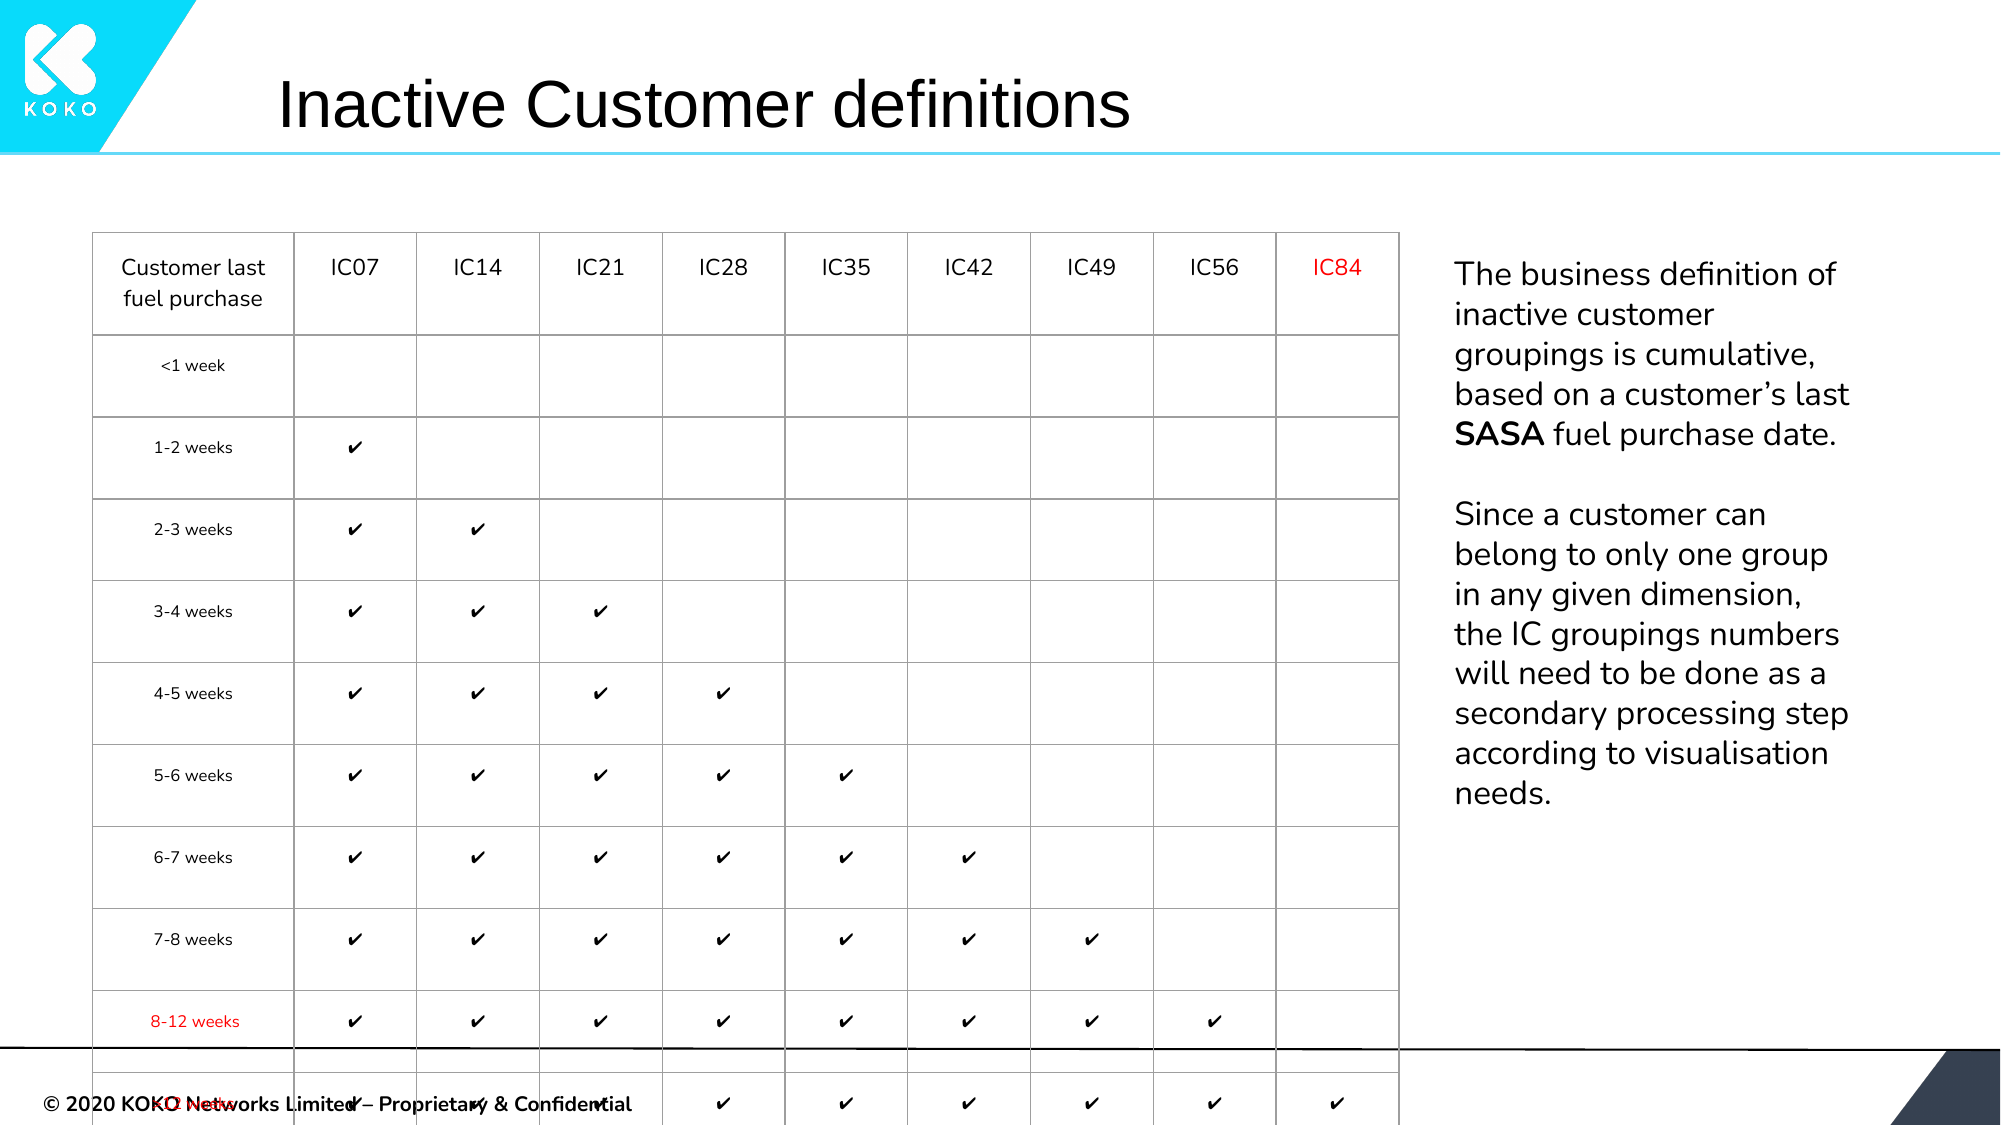

# Inactive Customer definitions
| Customer last fuel purchase | IC07 | IC14 | IC21 | IC28 | IC35 | IC42 | IC49 | IC56 | IC84 |
| --- | --- | --- | --- | --- | --- | --- | --- | --- | --- |
| <1 week |  |  |  |  |  |  |  |  |  |
| 1-2 weeks | ✔ |  |  |  |  |  |  |  |  |
| 2-3 weeks | ✔ | ✔ |  |  |  |  |  |  |  |
| 3-4 weeks | ✔ | ✔ | ✔ |  |  |  |  |  |  |
| 4-5 weeks | ✔ | ✔ | ✔ | ✔ |  |  |  |  |  |
| 5-6 weeks | ✔ | ✔ | ✔ | ✔ | ✔ |  |  |  |  |
| 6-7 weeks | ✔ | ✔ | ✔ | ✔ | ✔ | ✔ |  |  |  |
| 7-8 weeks | ✔ | ✔ | ✔ | ✔ | ✔ | ✔ | ✔ |  |  |
| 8-12 weeks | ✔ | ✔ | ✔ | ✔ | ✔ | ✔ | ✔ | ✔ |  |
| >12 weeks | ✔ | ✔ | ✔ | ✔ | ✔ | ✔ | ✔ | ✔ | ✔ |
The business definition of inactive customer groupings is cumulative, based on a customer’s last SASA fuel purchase date.

Since a customer can belong to only one group in any given dimension, the IC groupings numbers will need to be done as a secondary processing step according to visualisation needs.